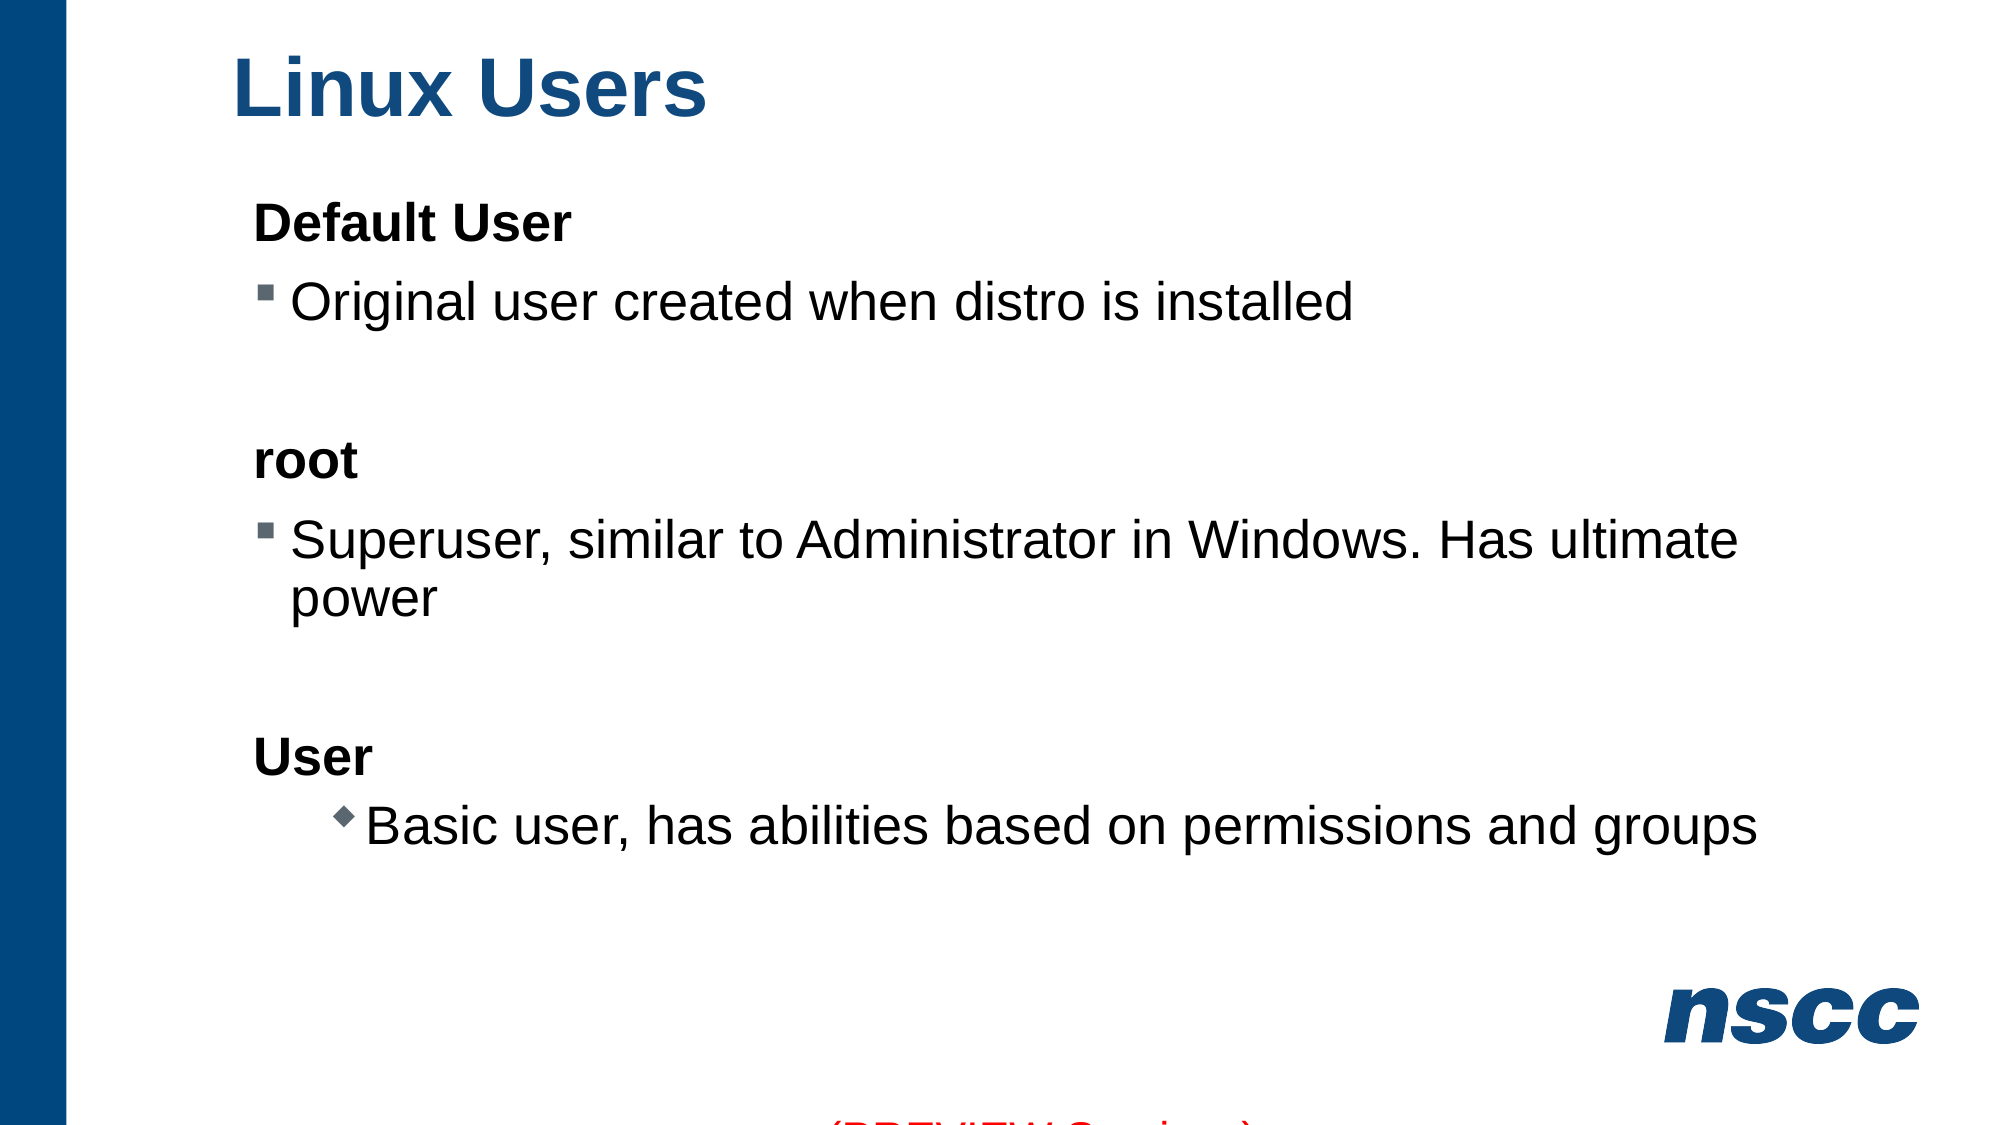

# Linux Users
Default User
Original user created when distro is installed

root
Superuser, similar to Administrator in Windows. Has ultimate power

User
Basic user, has abilities based on permissions and groups

(PREVIEW Services)